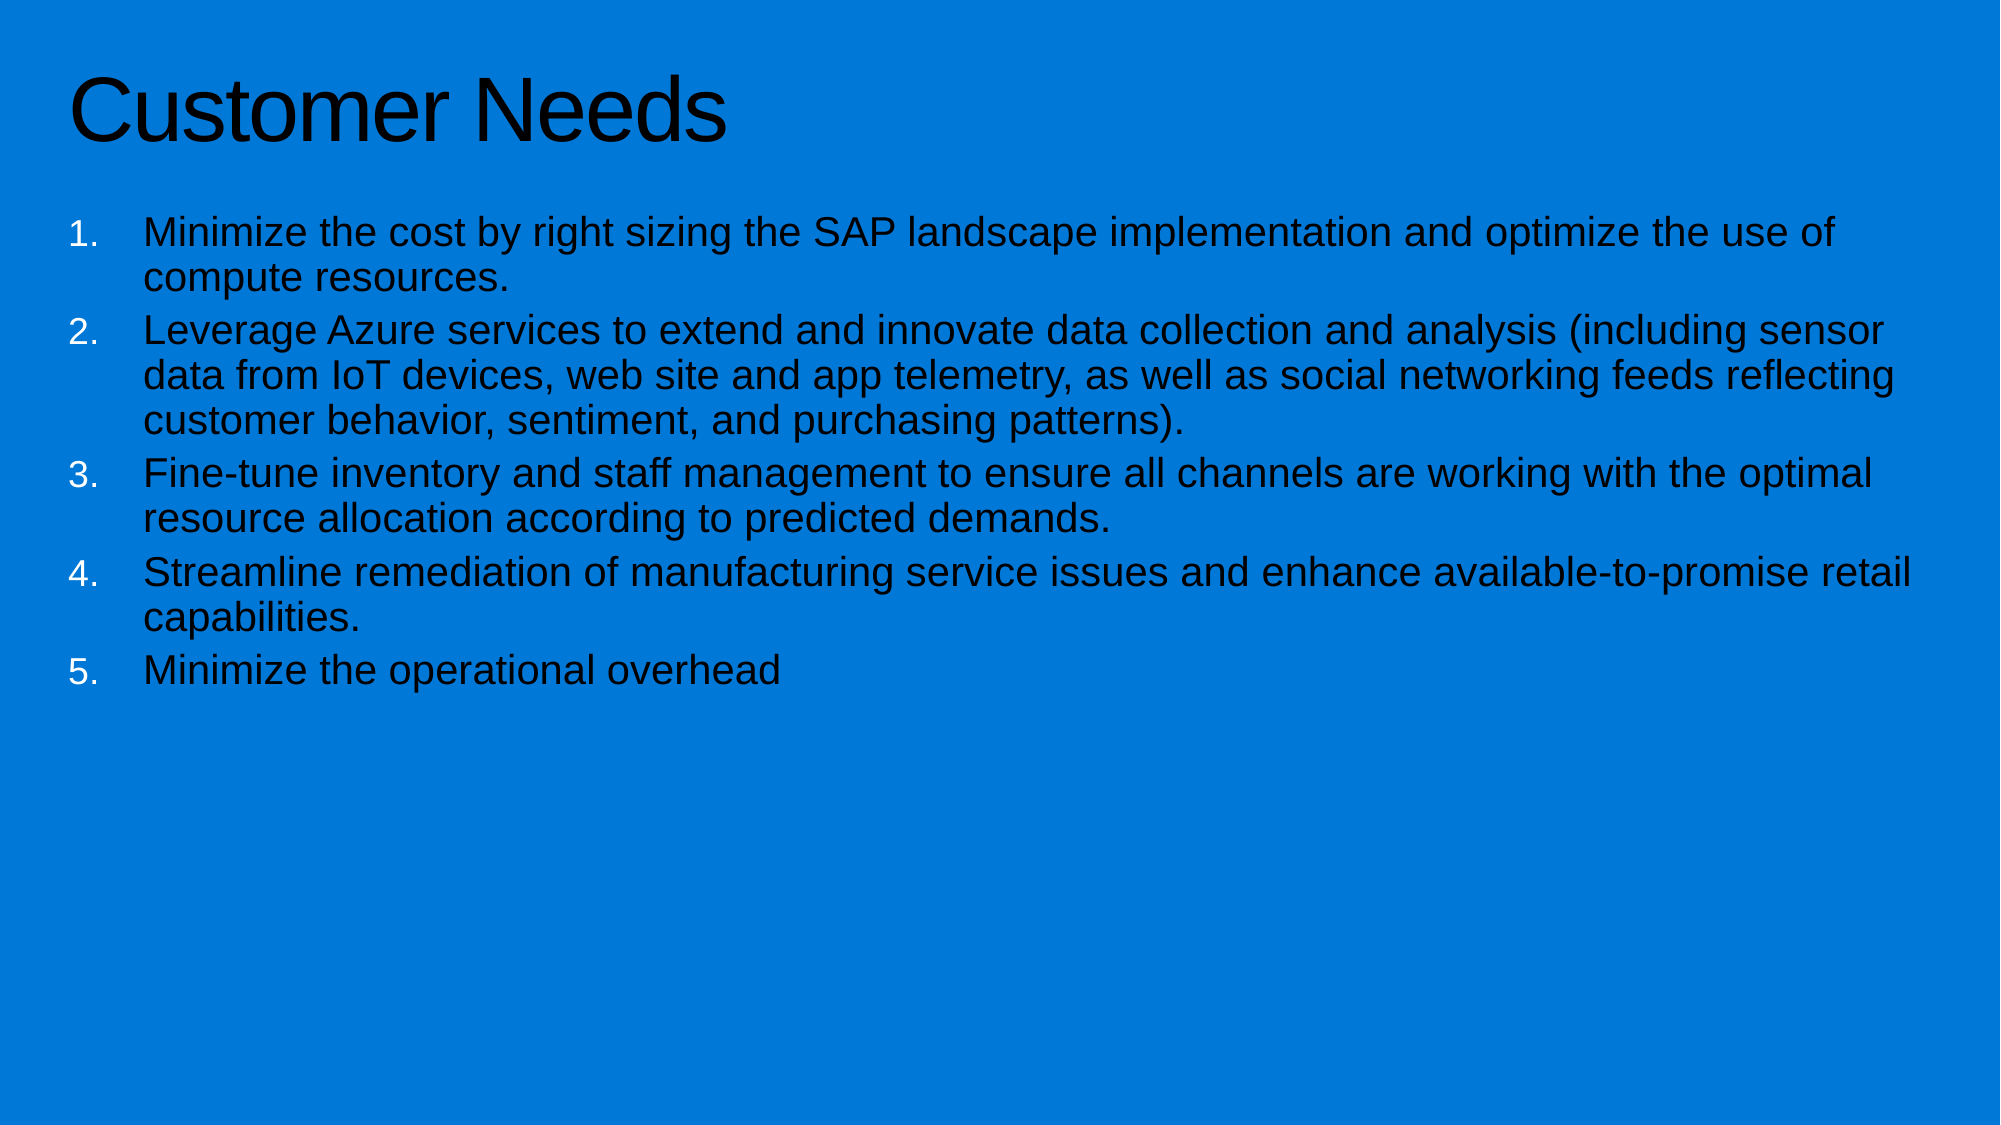

# Customer Needs
Minimize the cost by right sizing the SAP landscape implementation and optimize the use of compute resources.
Leverage Azure services to extend and innovate data collection and analysis (including sensor data from IoT devices, web site and app telemetry, as well as social networking feeds reflecting customer behavior, sentiment, and purchasing patterns).
Fine-tune inventory and staff management to ensure all channels are working with the optimal resource allocation according to predicted demands.
Streamline remediation of manufacturing service issues and enhance available-to-promise retail capabilities.
Minimize the operational overhead